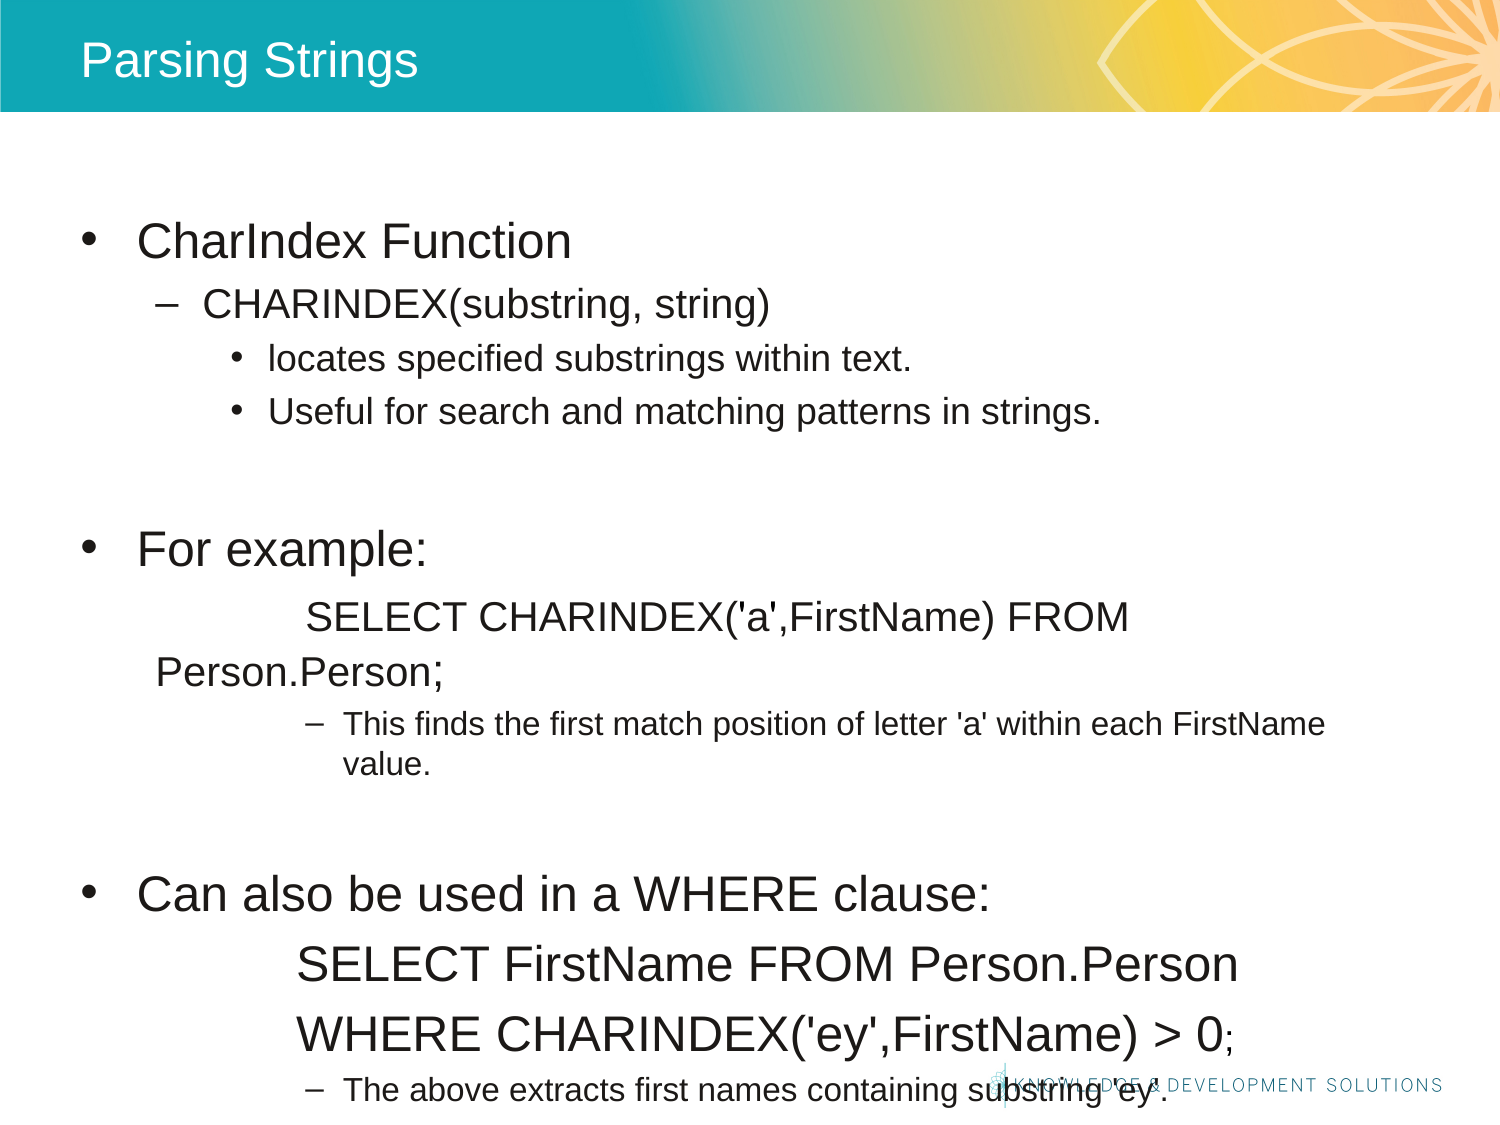

# Parsing Strings
CharIndex Function
CHARINDEX(substring, string)
locates specified substrings within text.
Useful for search and matching patterns in strings.

For example:
	SELECT CHARINDEX('a',FirstName) FROM Person.Person;
This finds the first match position of letter 'a' within each FirstName value.

Can also be used in a WHERE clause:
SELECT FirstName FROM Person.Person
WHERE CHARINDEX('ey',FirstName) > 0;
The above extracts first names containing substring 'ey'.